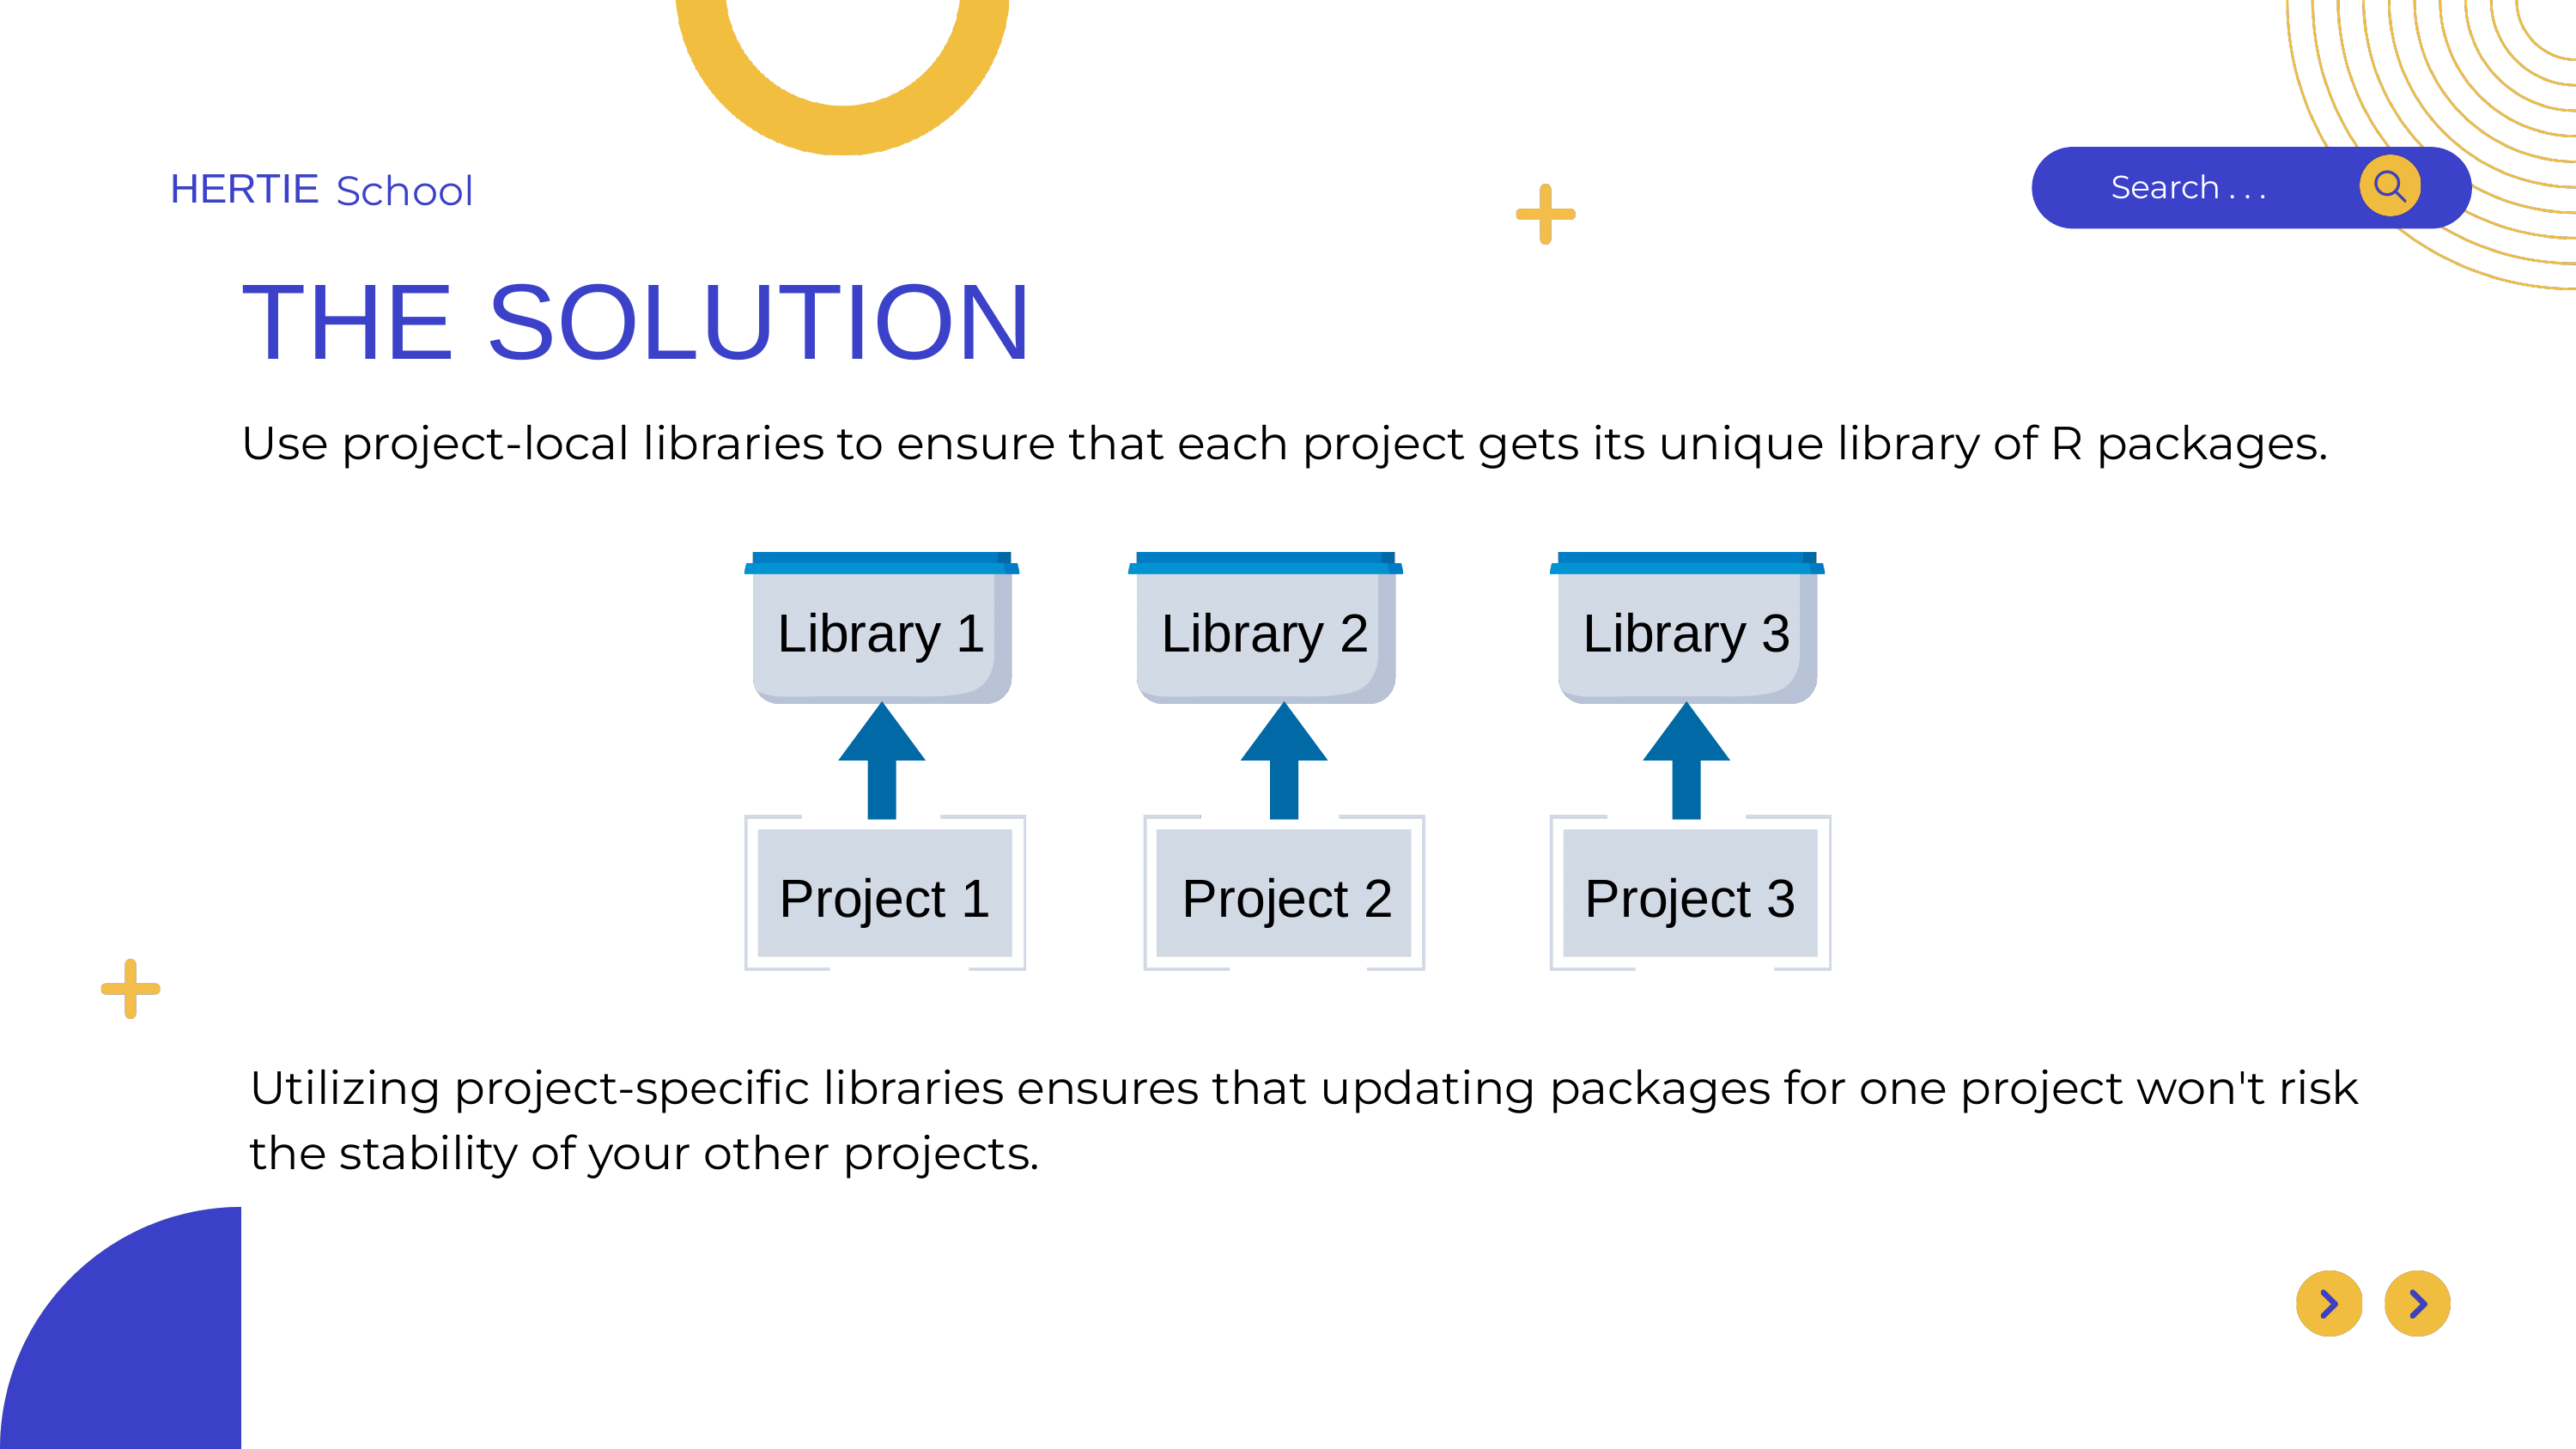

HERTIE

School
Search . . .

THE SOLUTION
Use project-local libraries to ensure that each project gets its unique library of R packages.

Library 1
Library 2
Library 3

Project 1
Project 2
Project 3

Utilizing project-specific libraries ensures that updating packages for one project won't risk  the stability of your other projects.